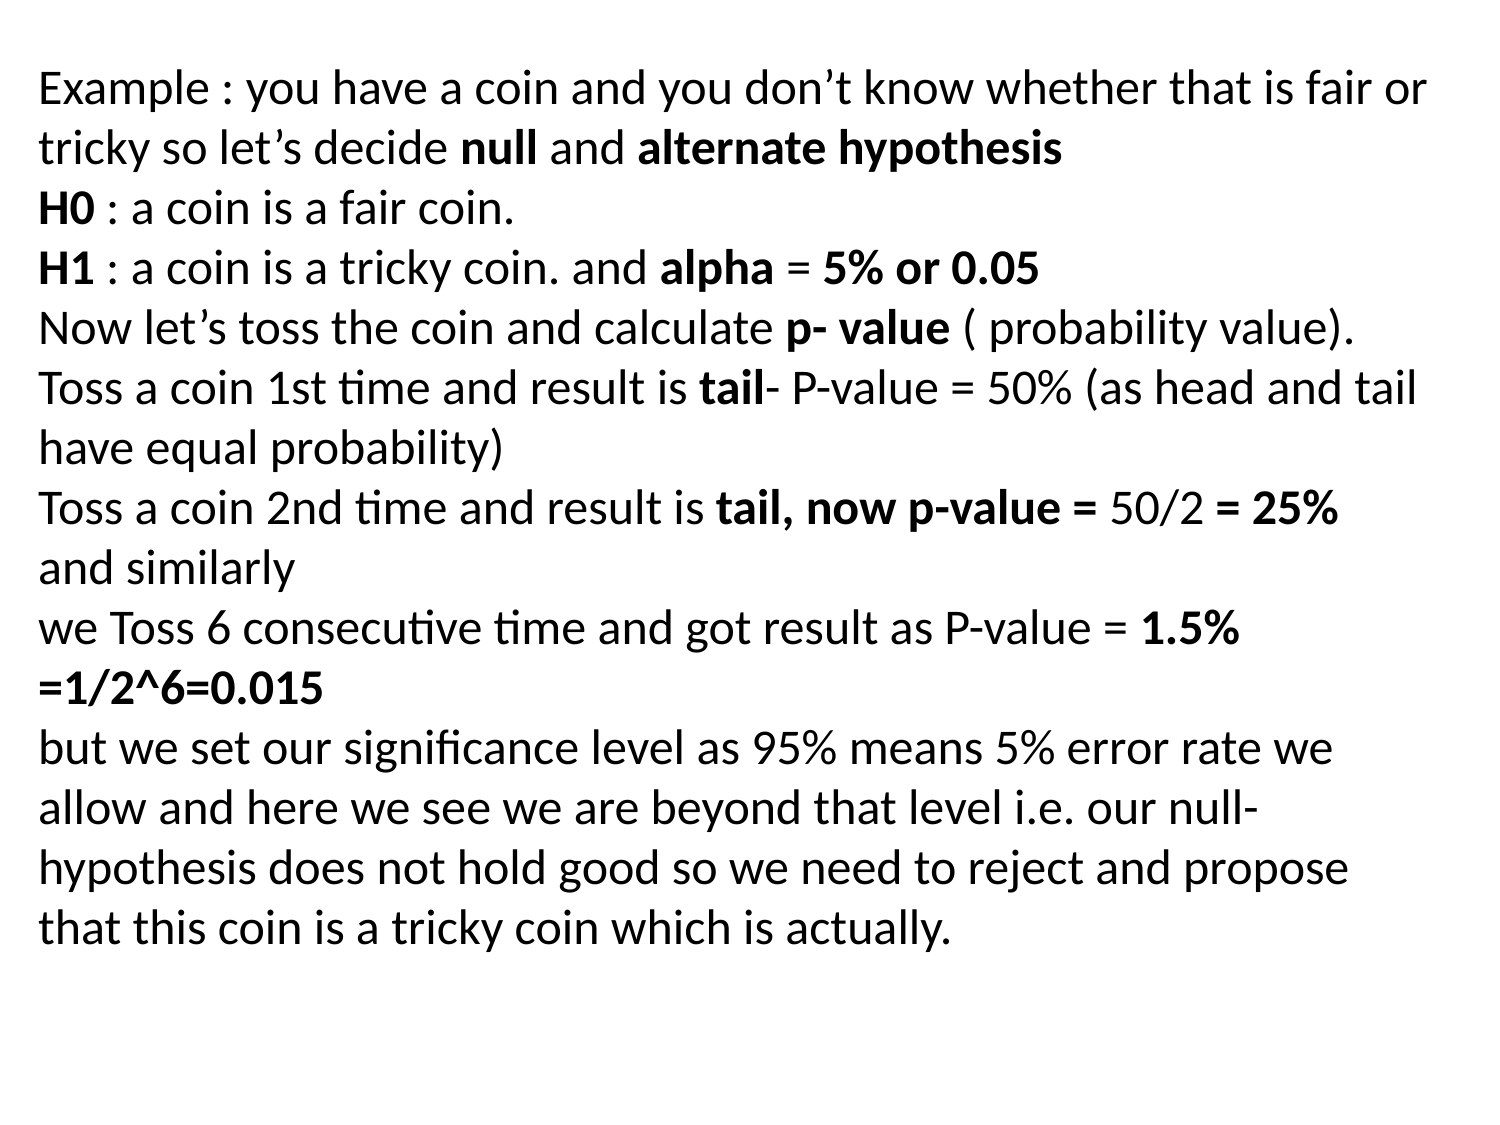

Example : you have a coin and you don’t know whether that is fair or tricky so let’s decide null and alternate hypothesis
H0 : a coin is a fair coin.
H1 : a coin is a tricky coin. and alpha = 5% or 0.05
Now let’s toss the coin and calculate p- value ( probability value).
Toss a coin 1st time and result is tail- P-value = 50% (as head and tail have equal probability)
Toss a coin 2nd time and result is tail, now p-value = 50/2 = 25%
and similarly
we Toss 6 consecutive time and got result as P-value = 1.5% =1/2^6=0.015
but we set our significance level as 95% means 5% error rate we allow and here we see we are beyond that level i.e. our null- hypothesis does not hold good so we need to reject and propose that this coin is a tricky coin which is actually.